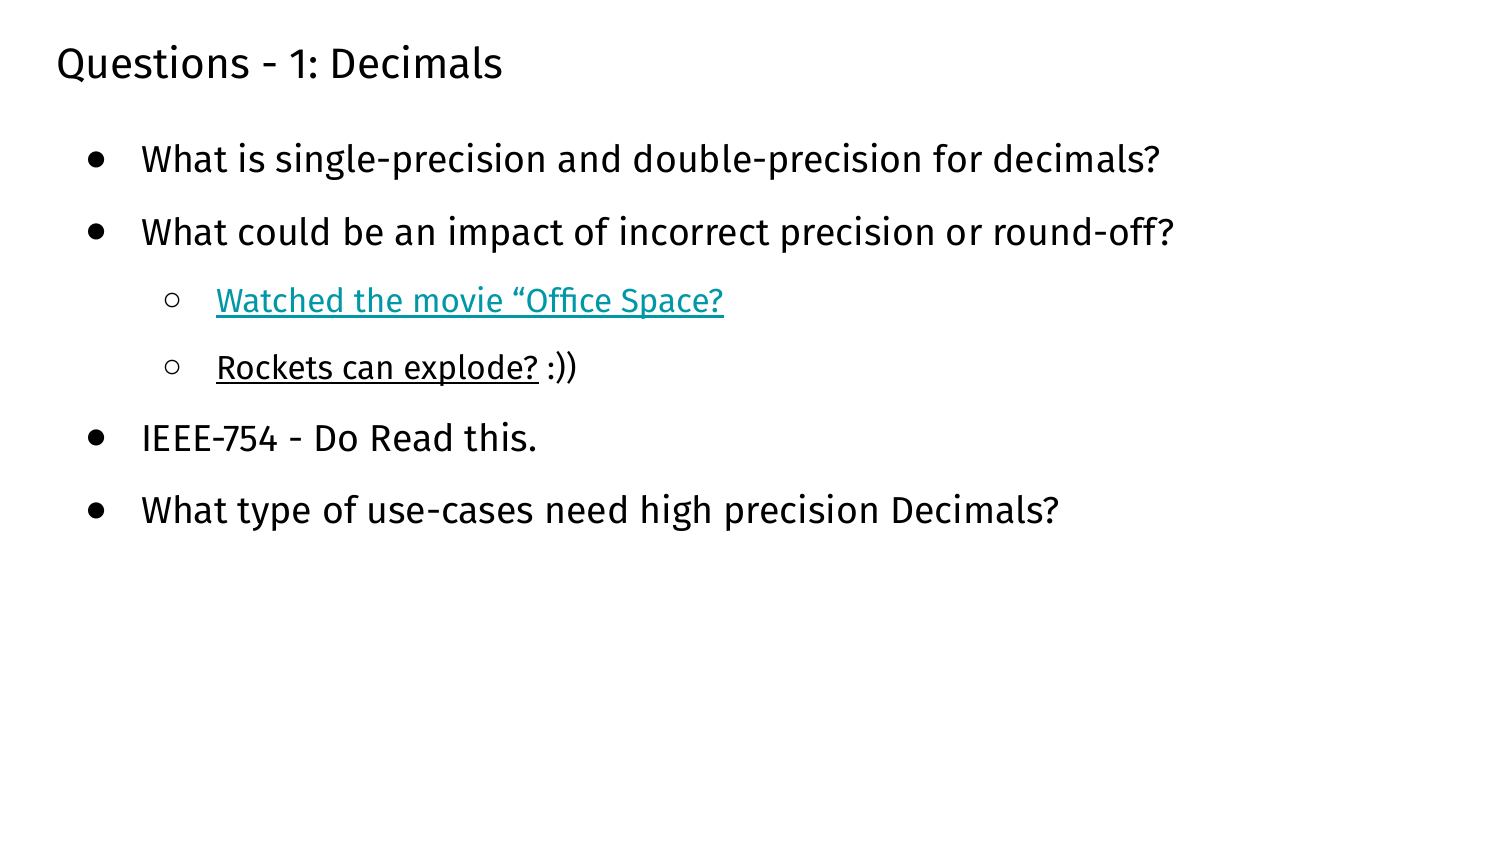

# Questions - 1: Decimals
What is single-precision and double-precision for decimals?
What could be an impact of incorrect precision or round-off?
Watched the movie “Office Space?
Rockets can explode? :))
IEEE-754 - Do Read this.
What type of use-cases need high precision Decimals?